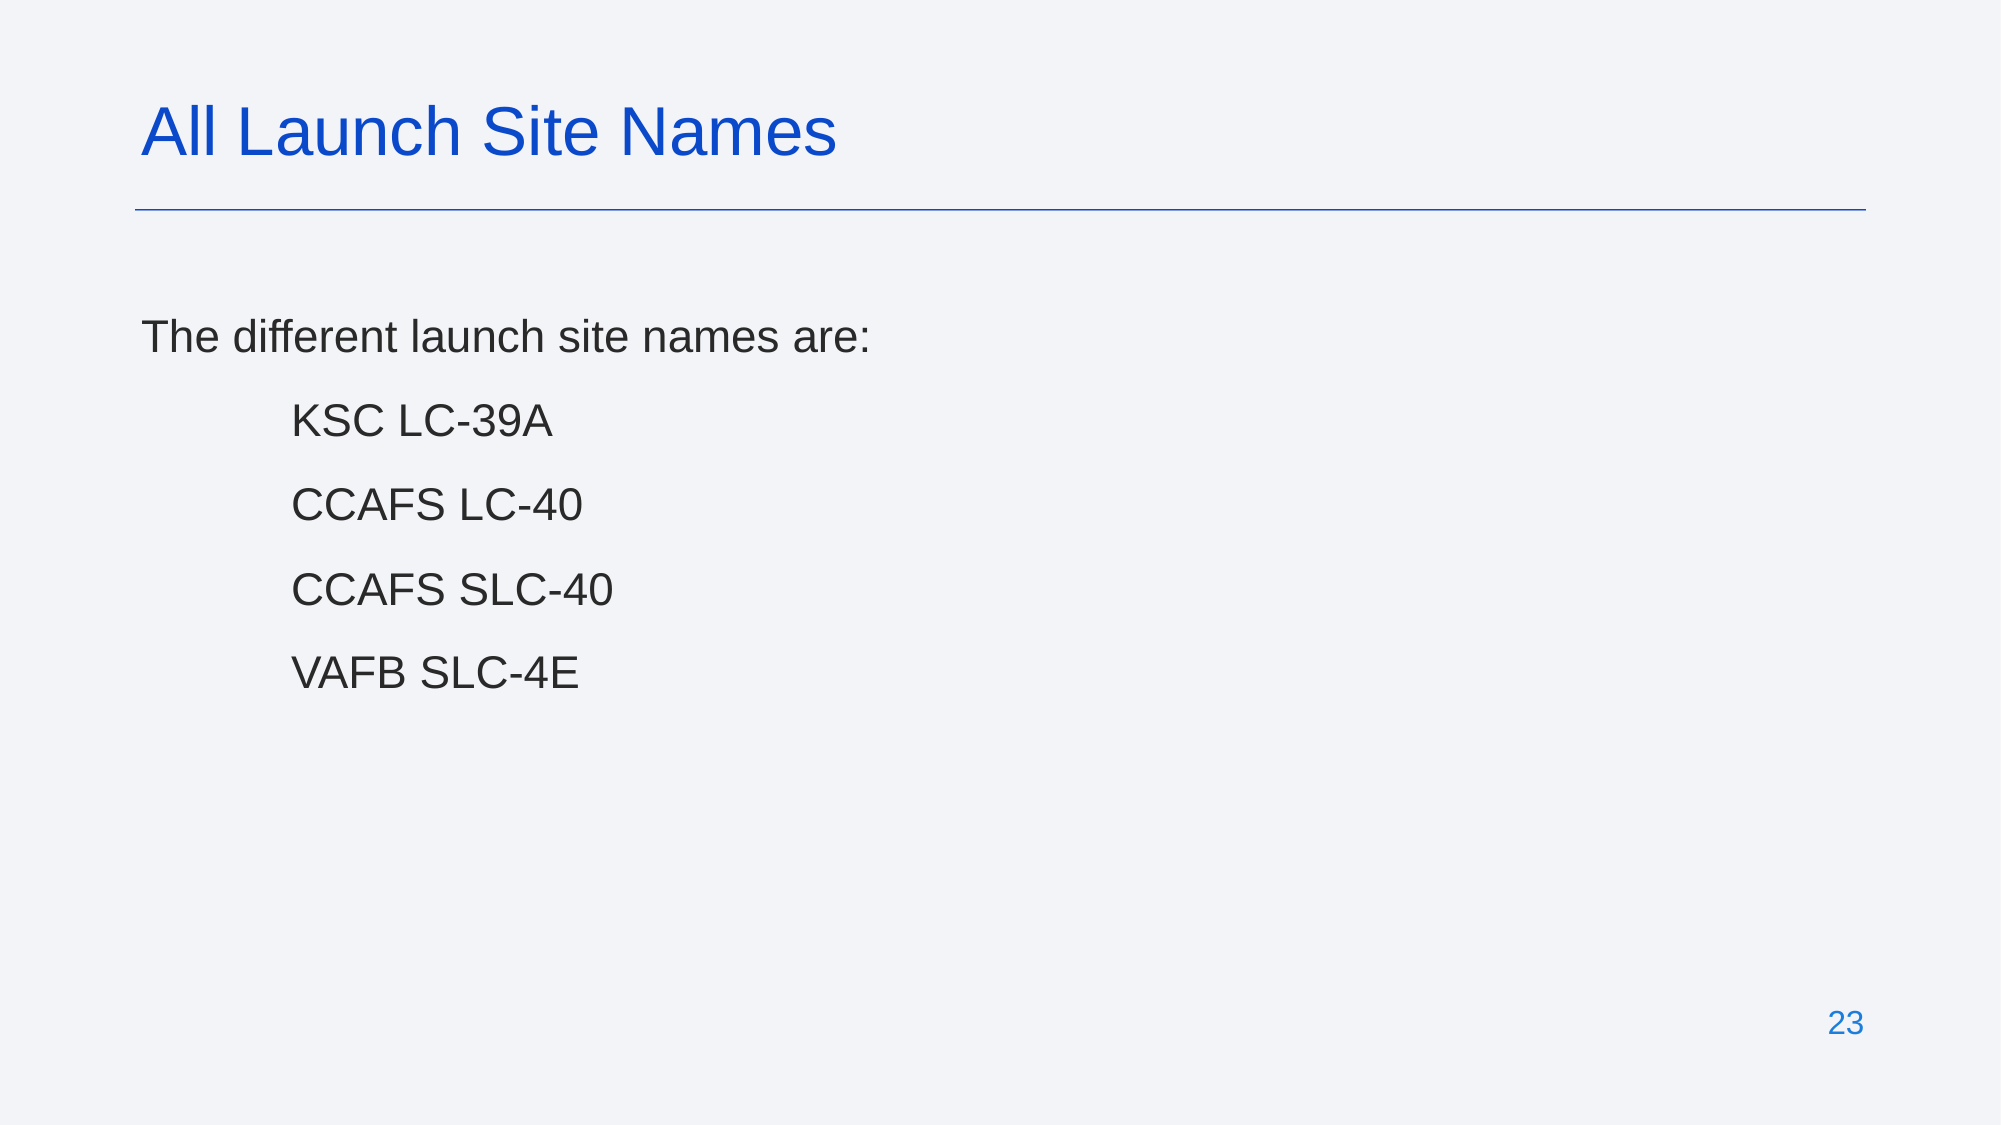

All Launch Site Names
The different launch site names are:
	KSC LC-39A
	CCAFS LC-40
	CCAFS SLC-40
	VAFB SLC-4E
23